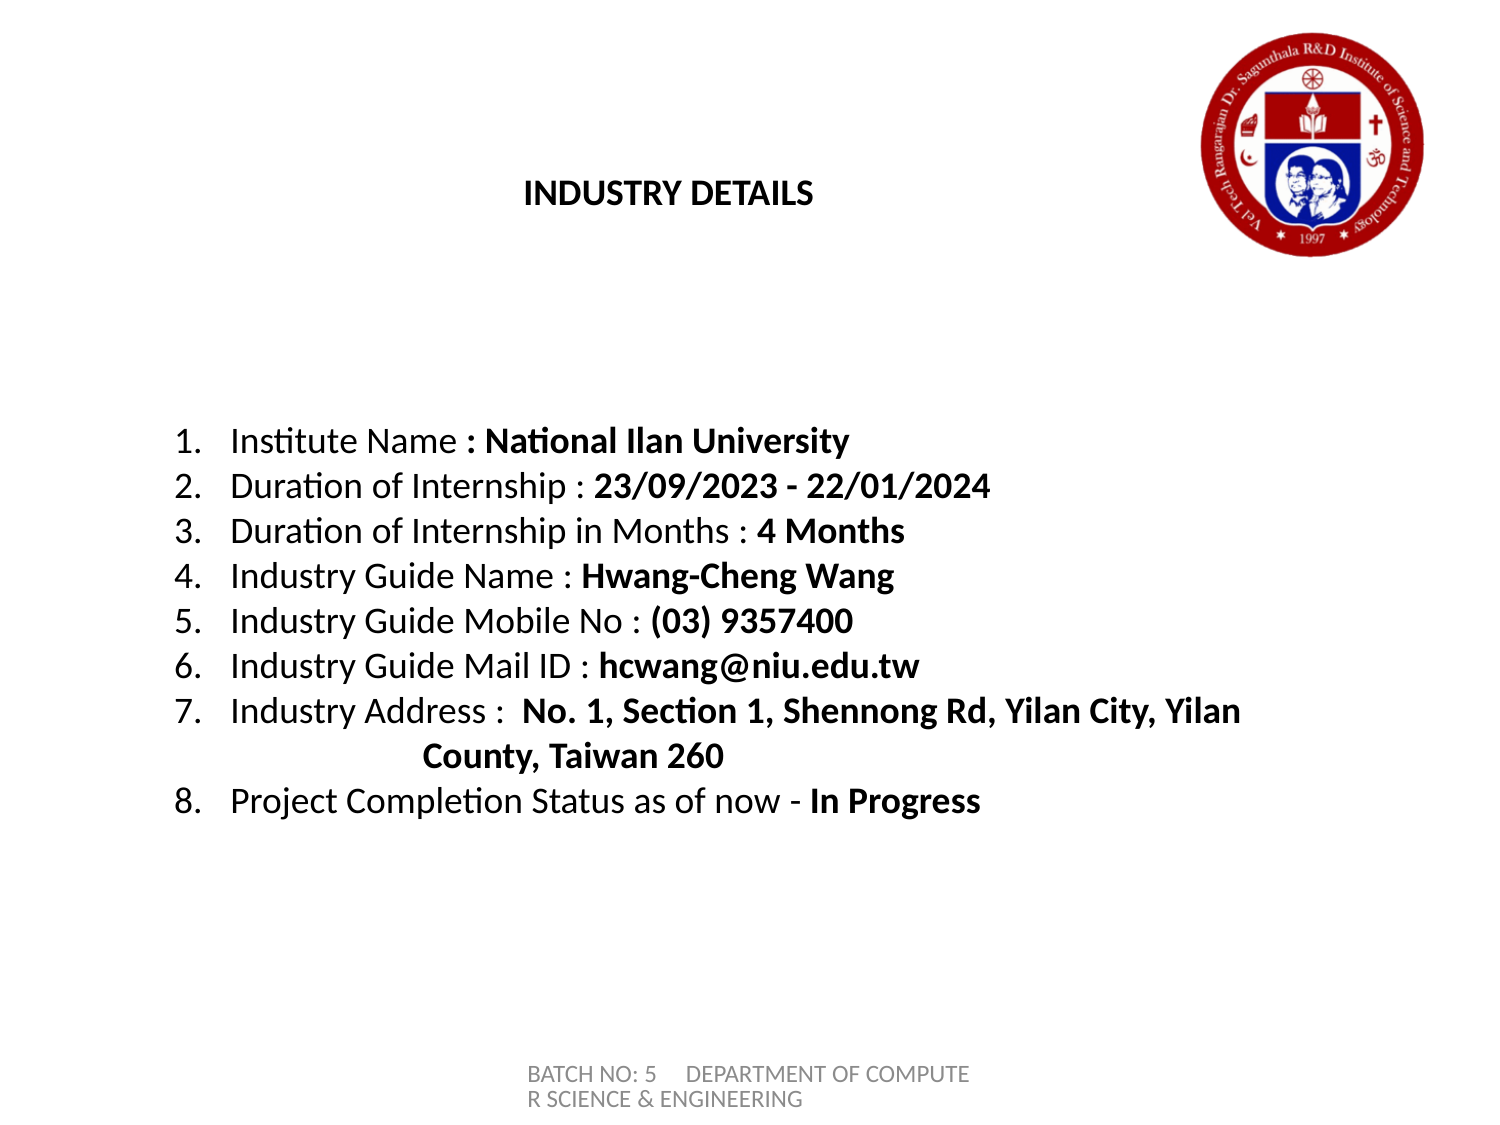

INDUSTRY DETAILS
Institute Name : National Ilan University
Duration of Internship : 23/09/2023 - 22/01/2024
Duration of Internship in Months : 4 Months
Industry Guide Name : Hwang-Cheng Wang
Industry Guide Mobile No : (03) 9357400
Industry Guide Mail ID : hcwang@niu.edu.tw
Industry Address :  No. 1, Section 1, Shennong Rd, Yilan City, Yilan 		     County, Taiwan 260
Project Completion Status as of now - In Progress

BATCH NO: 5     DEPARTMENT OF COMPUTER SCIENCE & ENGINEERING
2